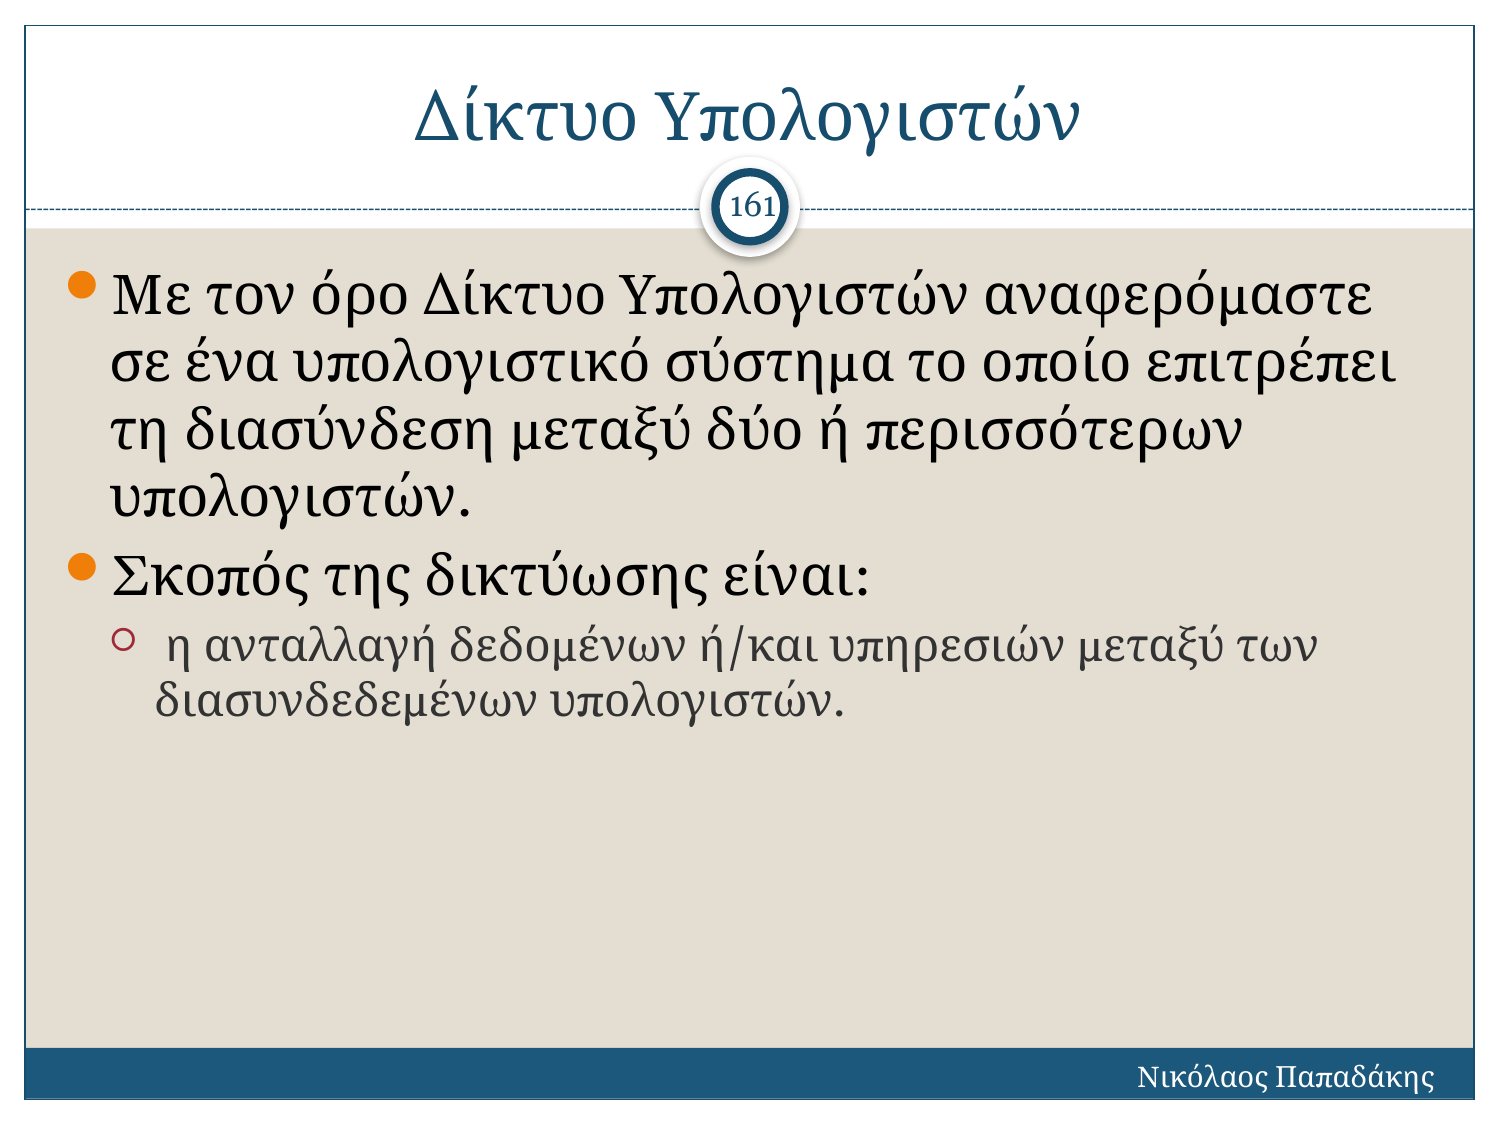

# Δίκτυο Υπολογιστών
161
Με τον όρο Δίκτυο Υπολογιστών αναφερόμαστε σε ένα υπολογιστικό σύστημα το οποίο επιτρέπει τη διασύνδεση μεταξύ δύο ή περισσότερων υπολογιστών.
Σκοπός της δικτύωσης είναι:
 η ανταλλαγή δεδομένων ή/και υπηρεσιών μεταξύ των διασυνδεδεμένων υπολογιστών.
Νικόλαος Παπαδάκης